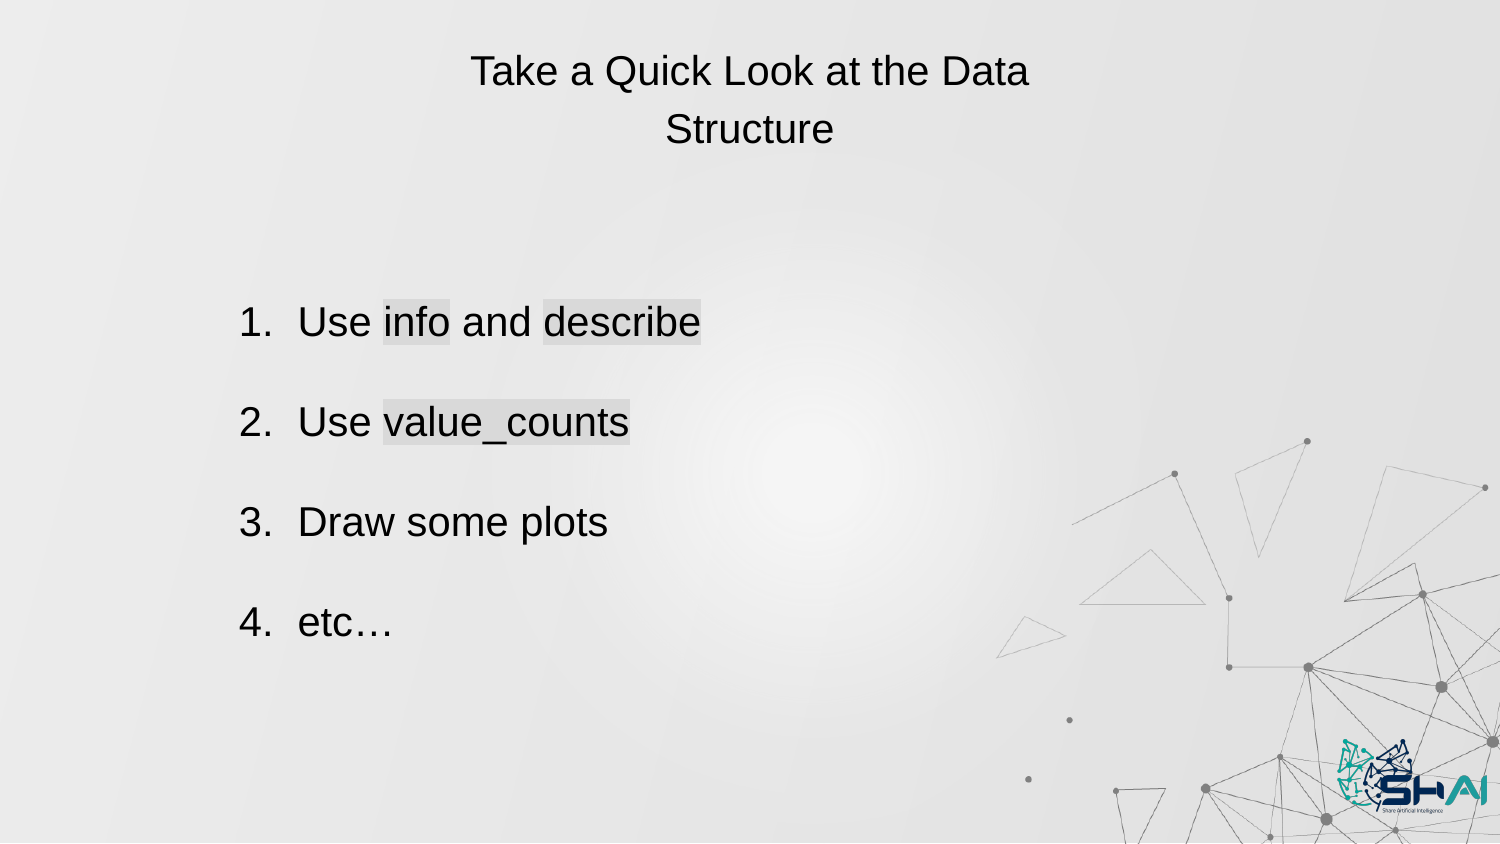

Take a Quick Look at the Data Structure
Use info and describe
Use value_counts
Draw some plots
etc…